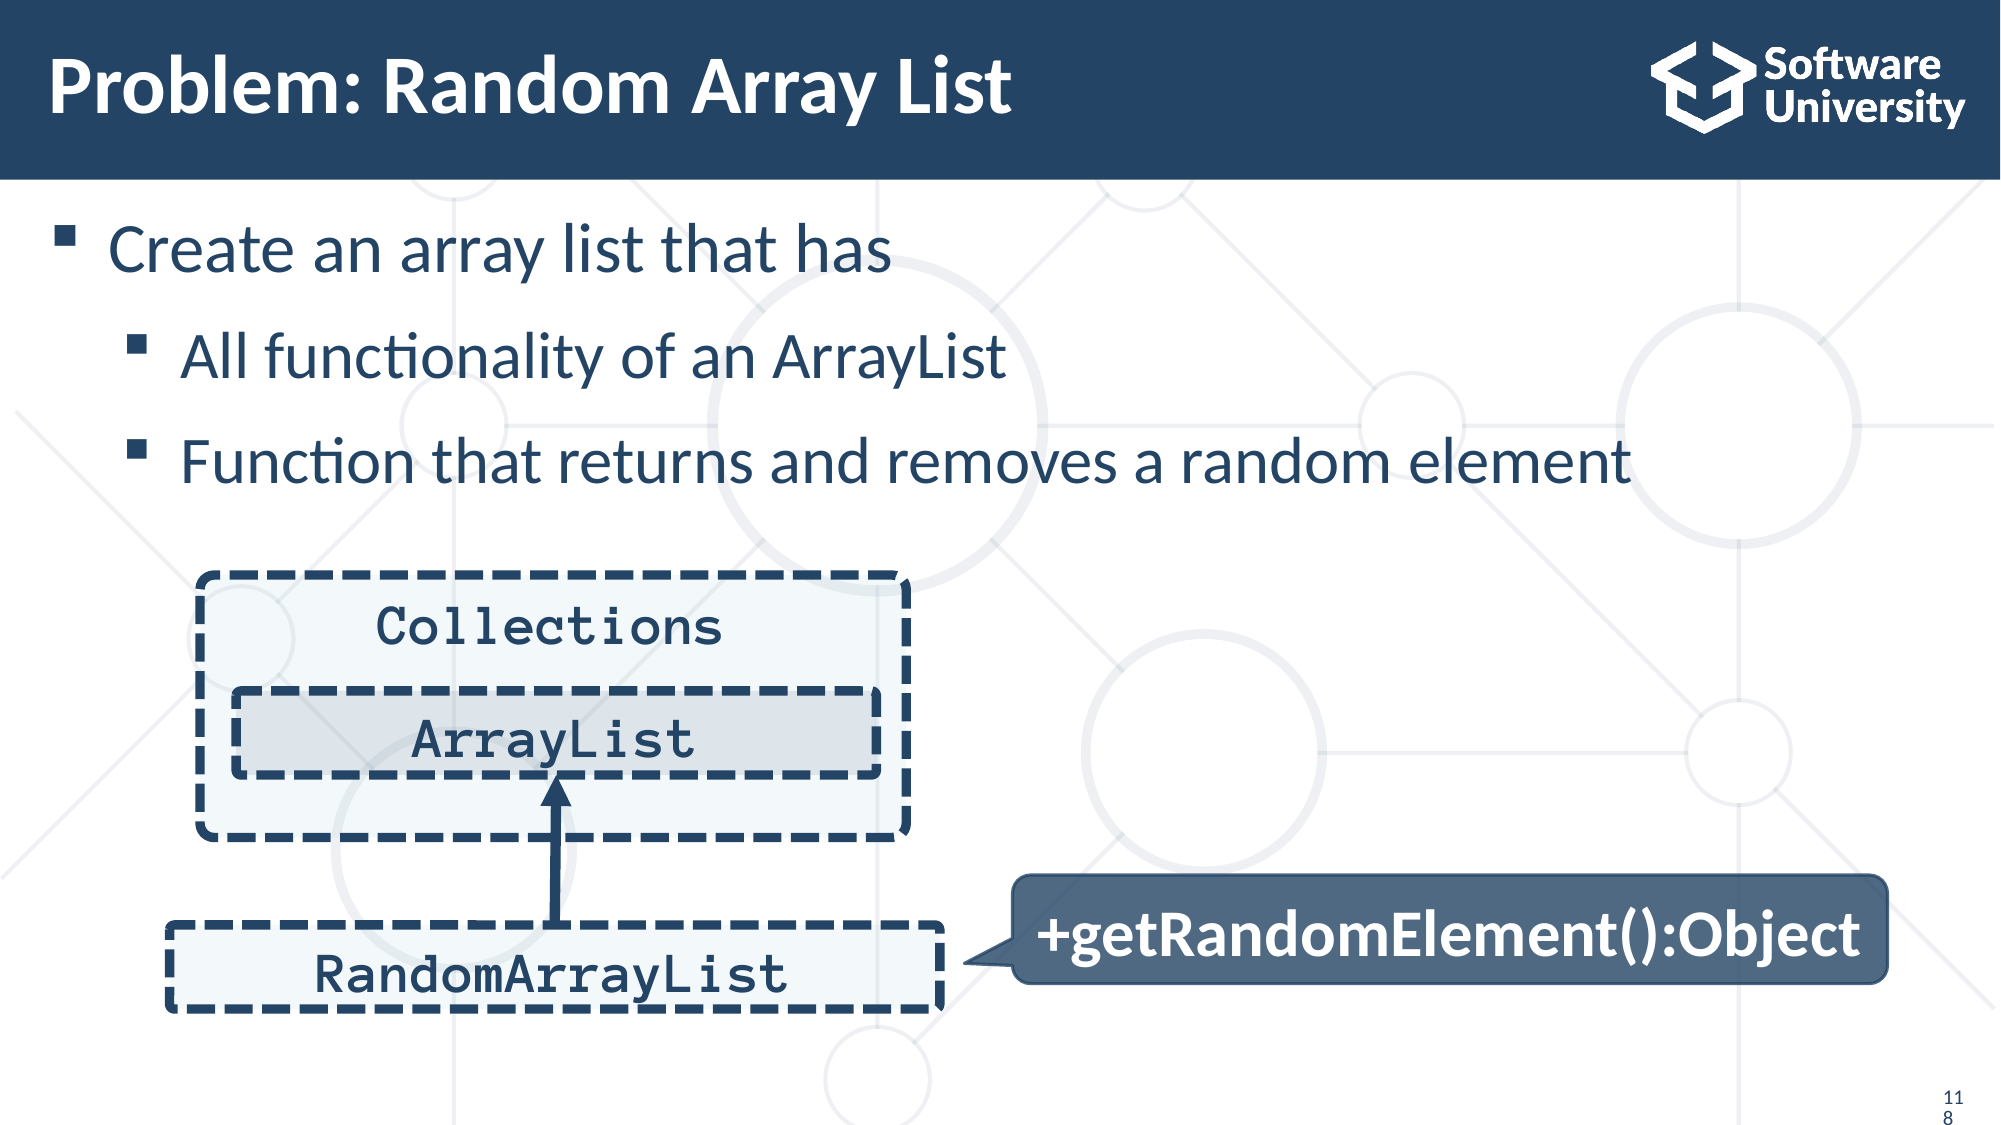

# Problem: Random Array List
Create an array list that has
All functionality of an ArrayList
Function that returns and removes a random element
Collections
ArrayList
+getRandomElement():Object
RandomArrayList
118